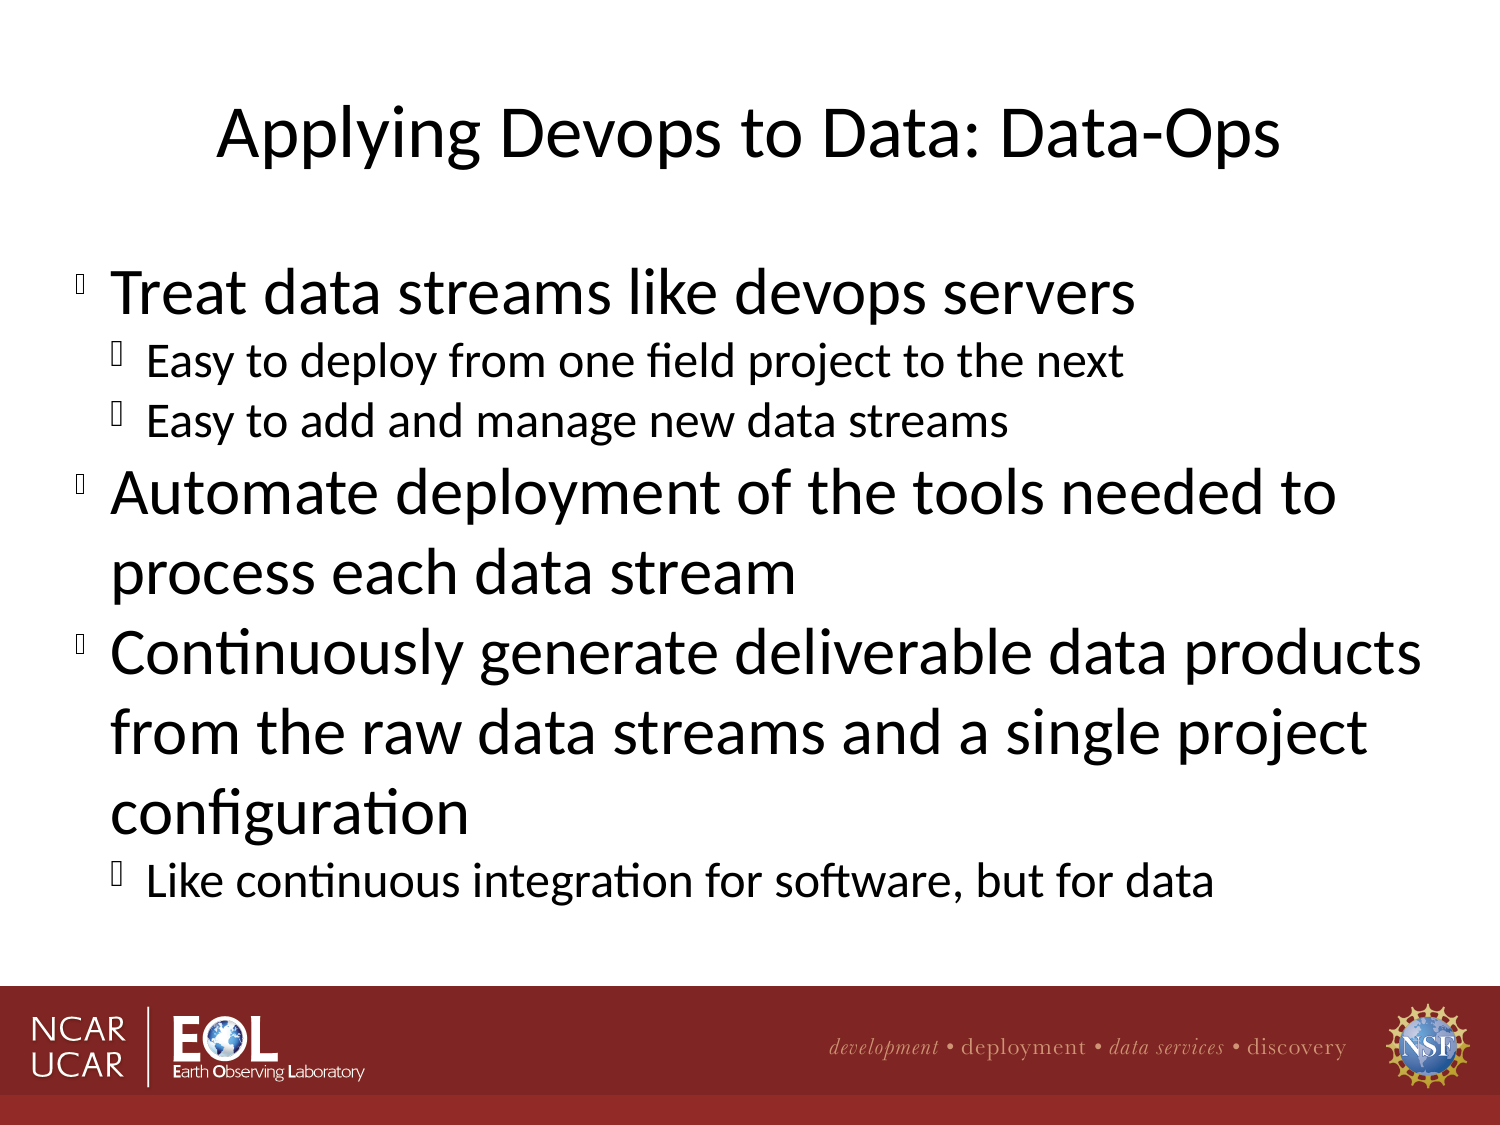

Applying Devops to Data: Data-Ops
Treat data streams like devops servers
Easy to deploy from one field project to the next
Easy to add and manage new data streams
Automate deployment of the tools needed to process each data stream
Continuously generate deliverable data products from the raw data streams and a single project configuration
Like continuous integration for software, but for data